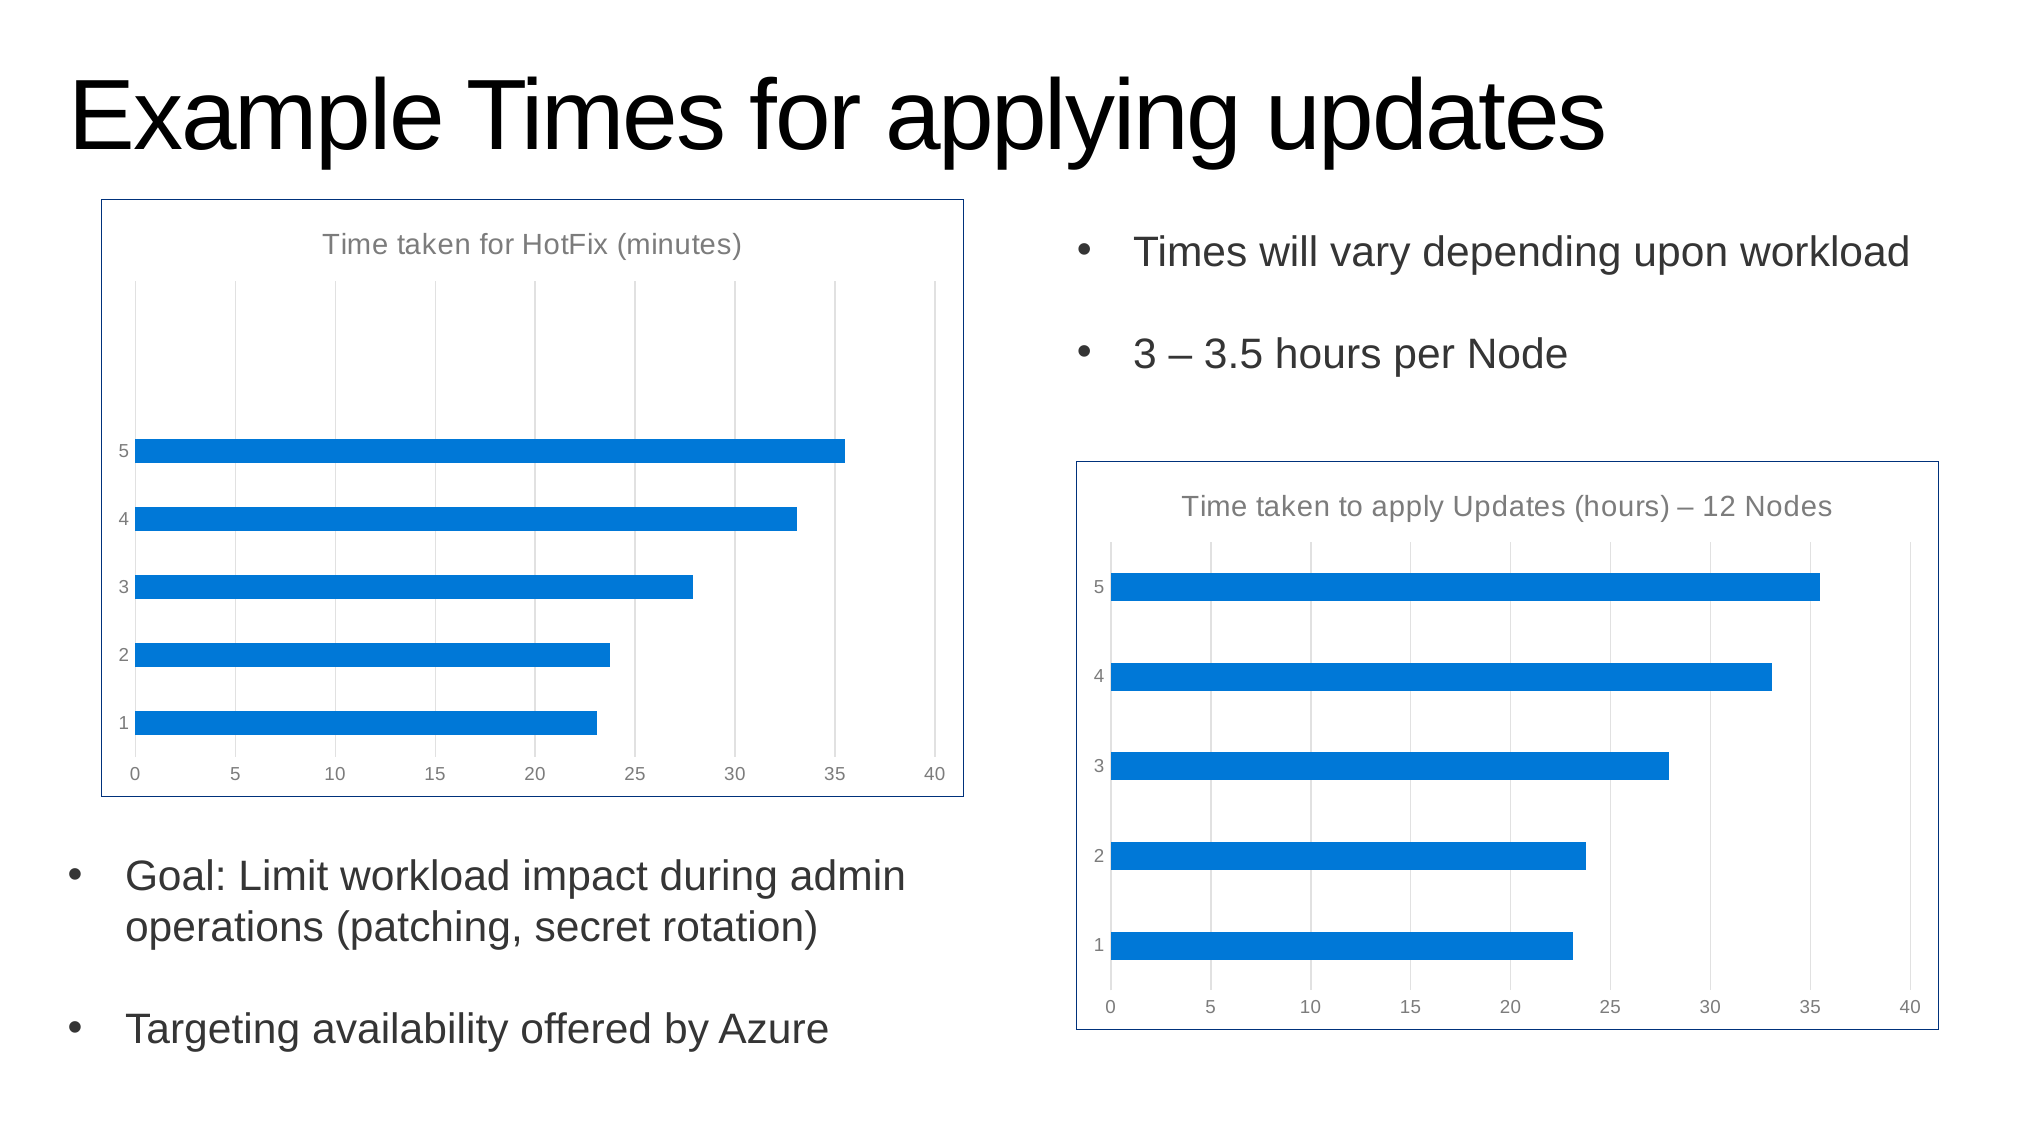

# Example Times for applying updates

### Chart: Time taken for HotFix (minutes)

| Category |  |
|---|---|
Times will vary depending upon workload

3 – 3.5 hours per Node

### Chart: Time taken to apply Updates (hours) – 12 Nodes

| Category |  |
|---|---|
Goal: Limit workload impact during admin operations (patching, secret rotation)

Targeting availability offered by Azure